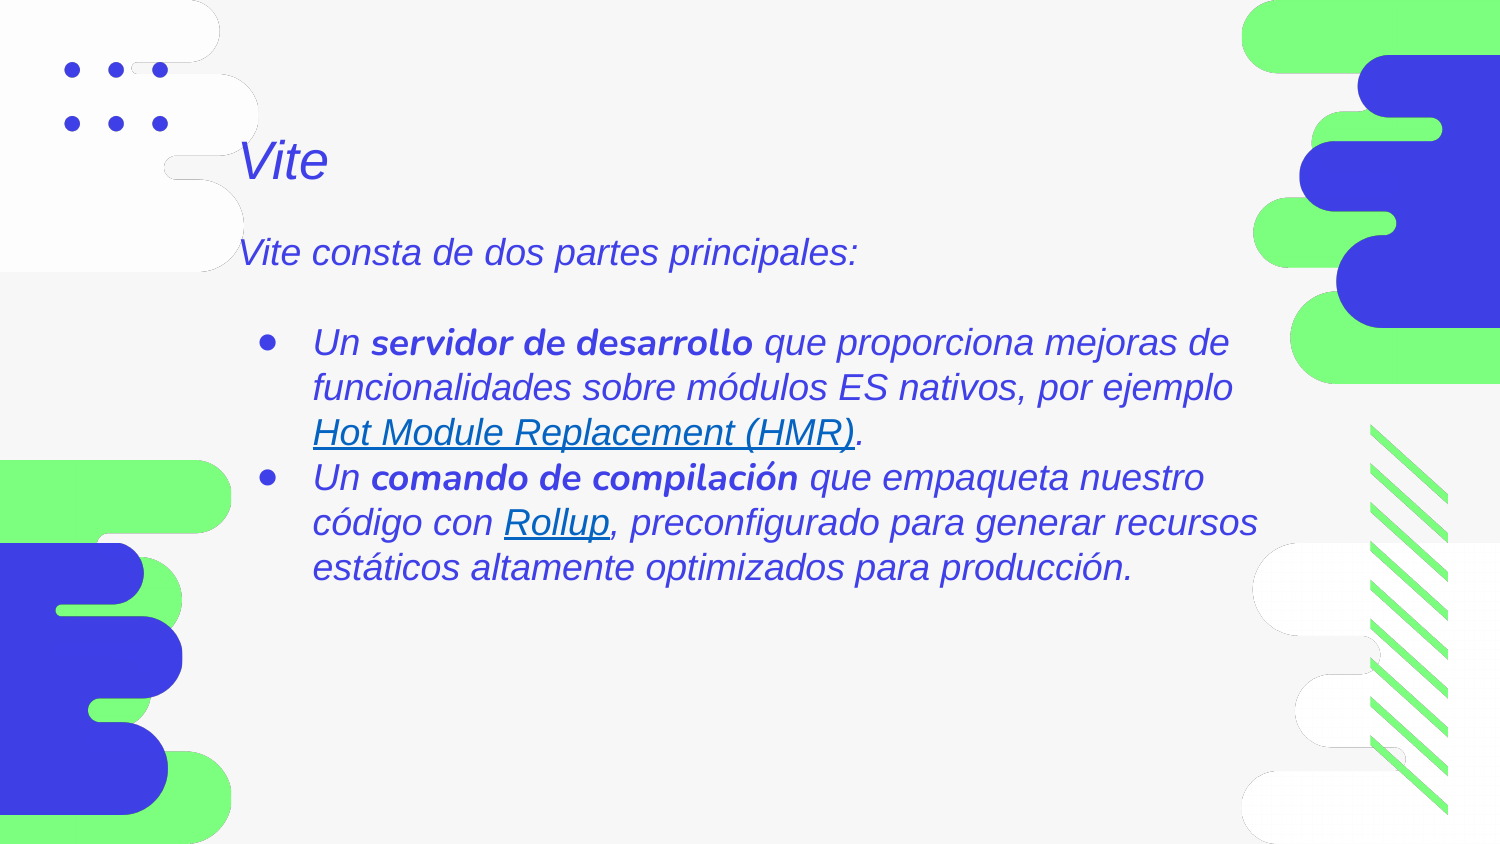

Vite
Vite consta de dos partes principales:

Un servidor de desarrollo que proporciona mejoras de funcionalidades sobre módulos ES nativos, por ejemplo Hot Module Replacement (HMR).
Un comando de compilación que empaqueta nuestro código con Rollup, preconfigurado para generar recursos estáticos altamente optimizados para producción.